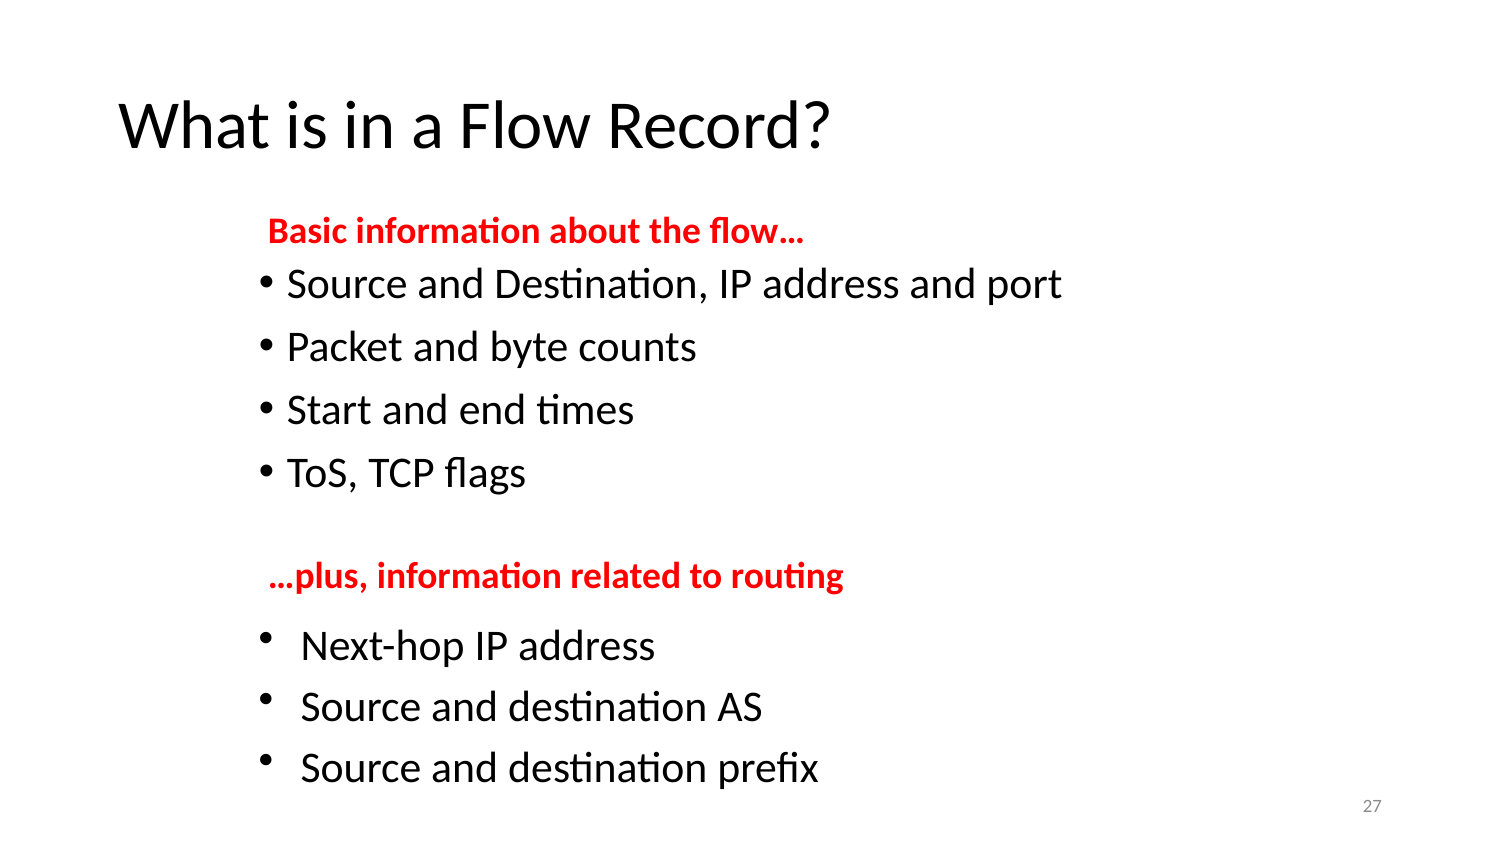

# What is in a Flow Record?
Basic information about the flow…
Source and Destination, IP address and port
Packet and byte counts
Start and end times
ToS, TCP flags

…plus, information related to routing
Next-hop IP address
Source and destination AS
Source and destination prefix
27